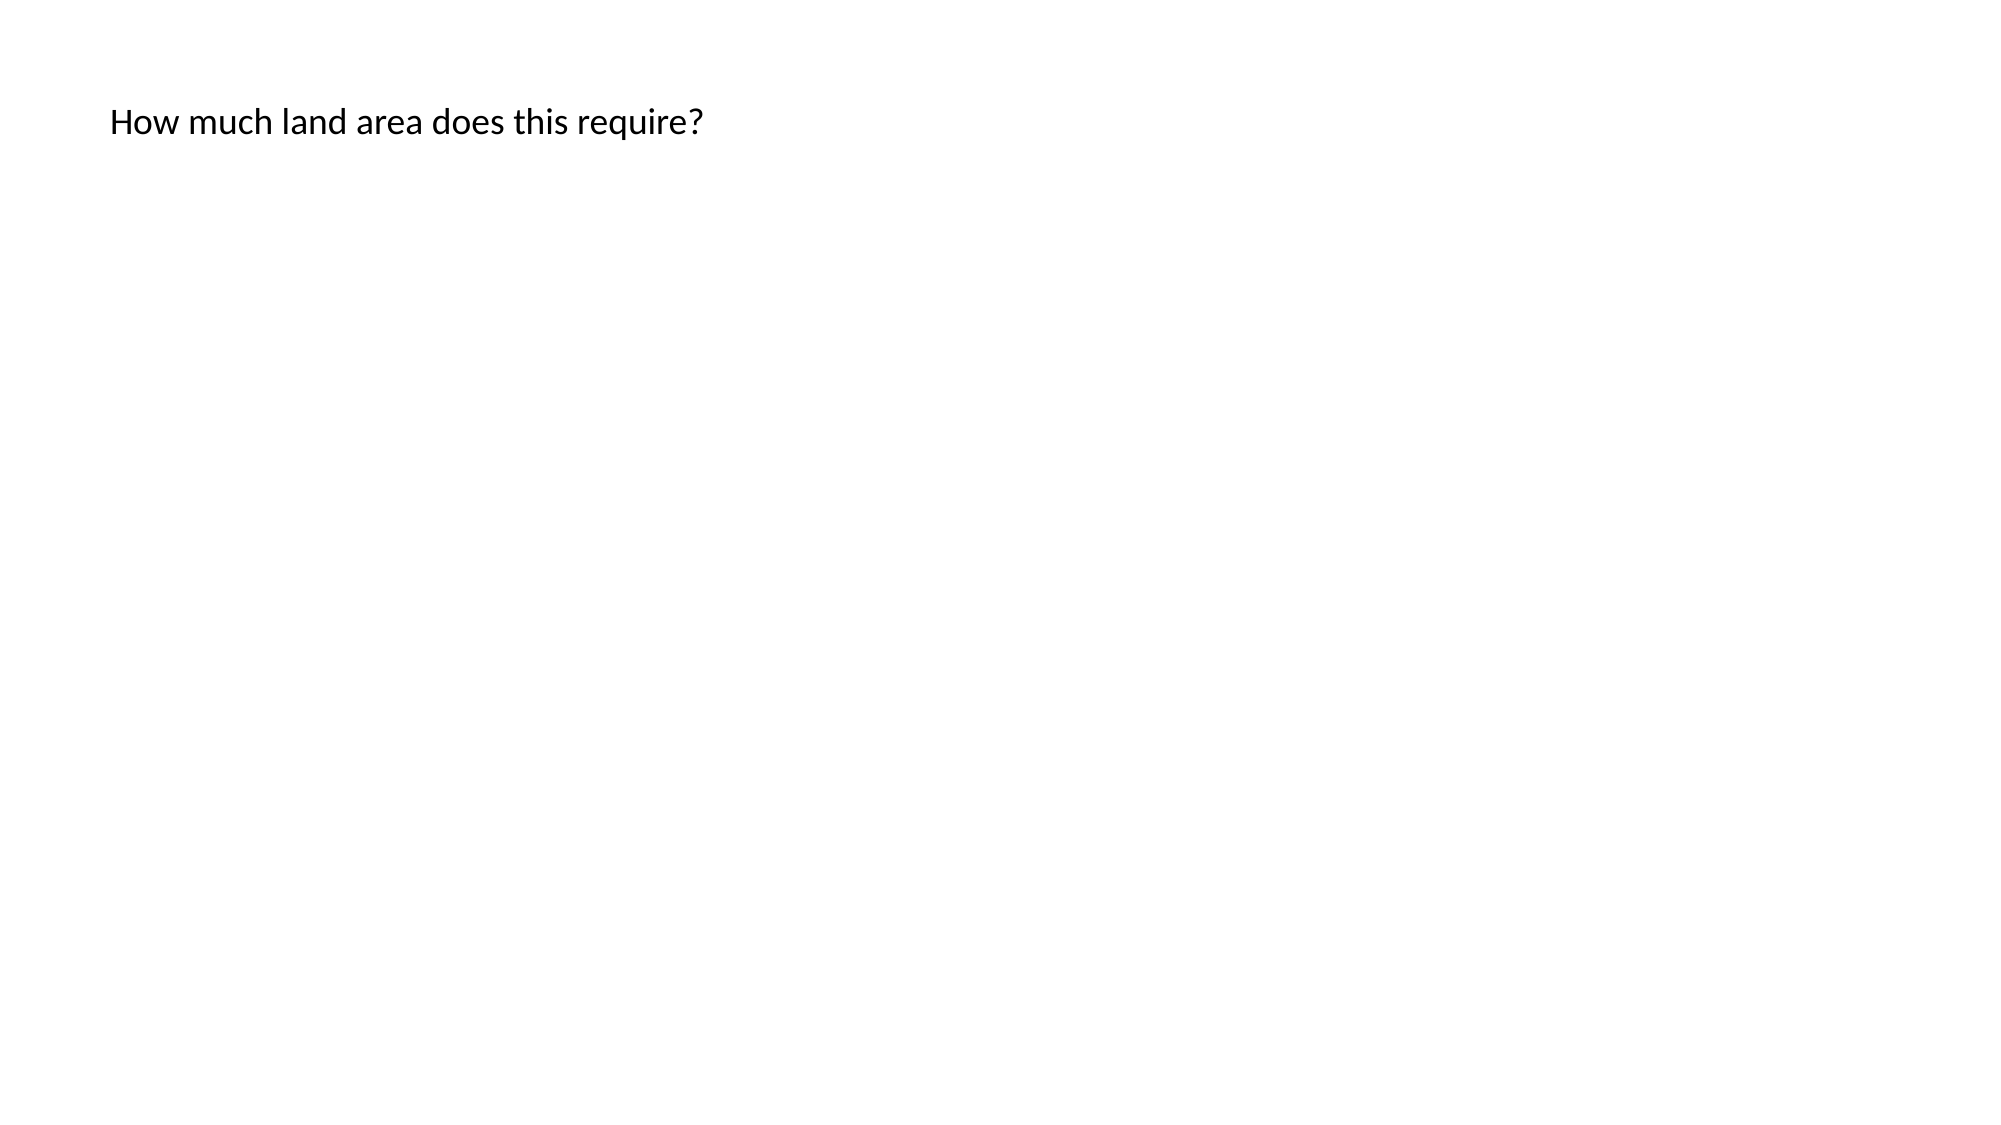

How much land area does this require?